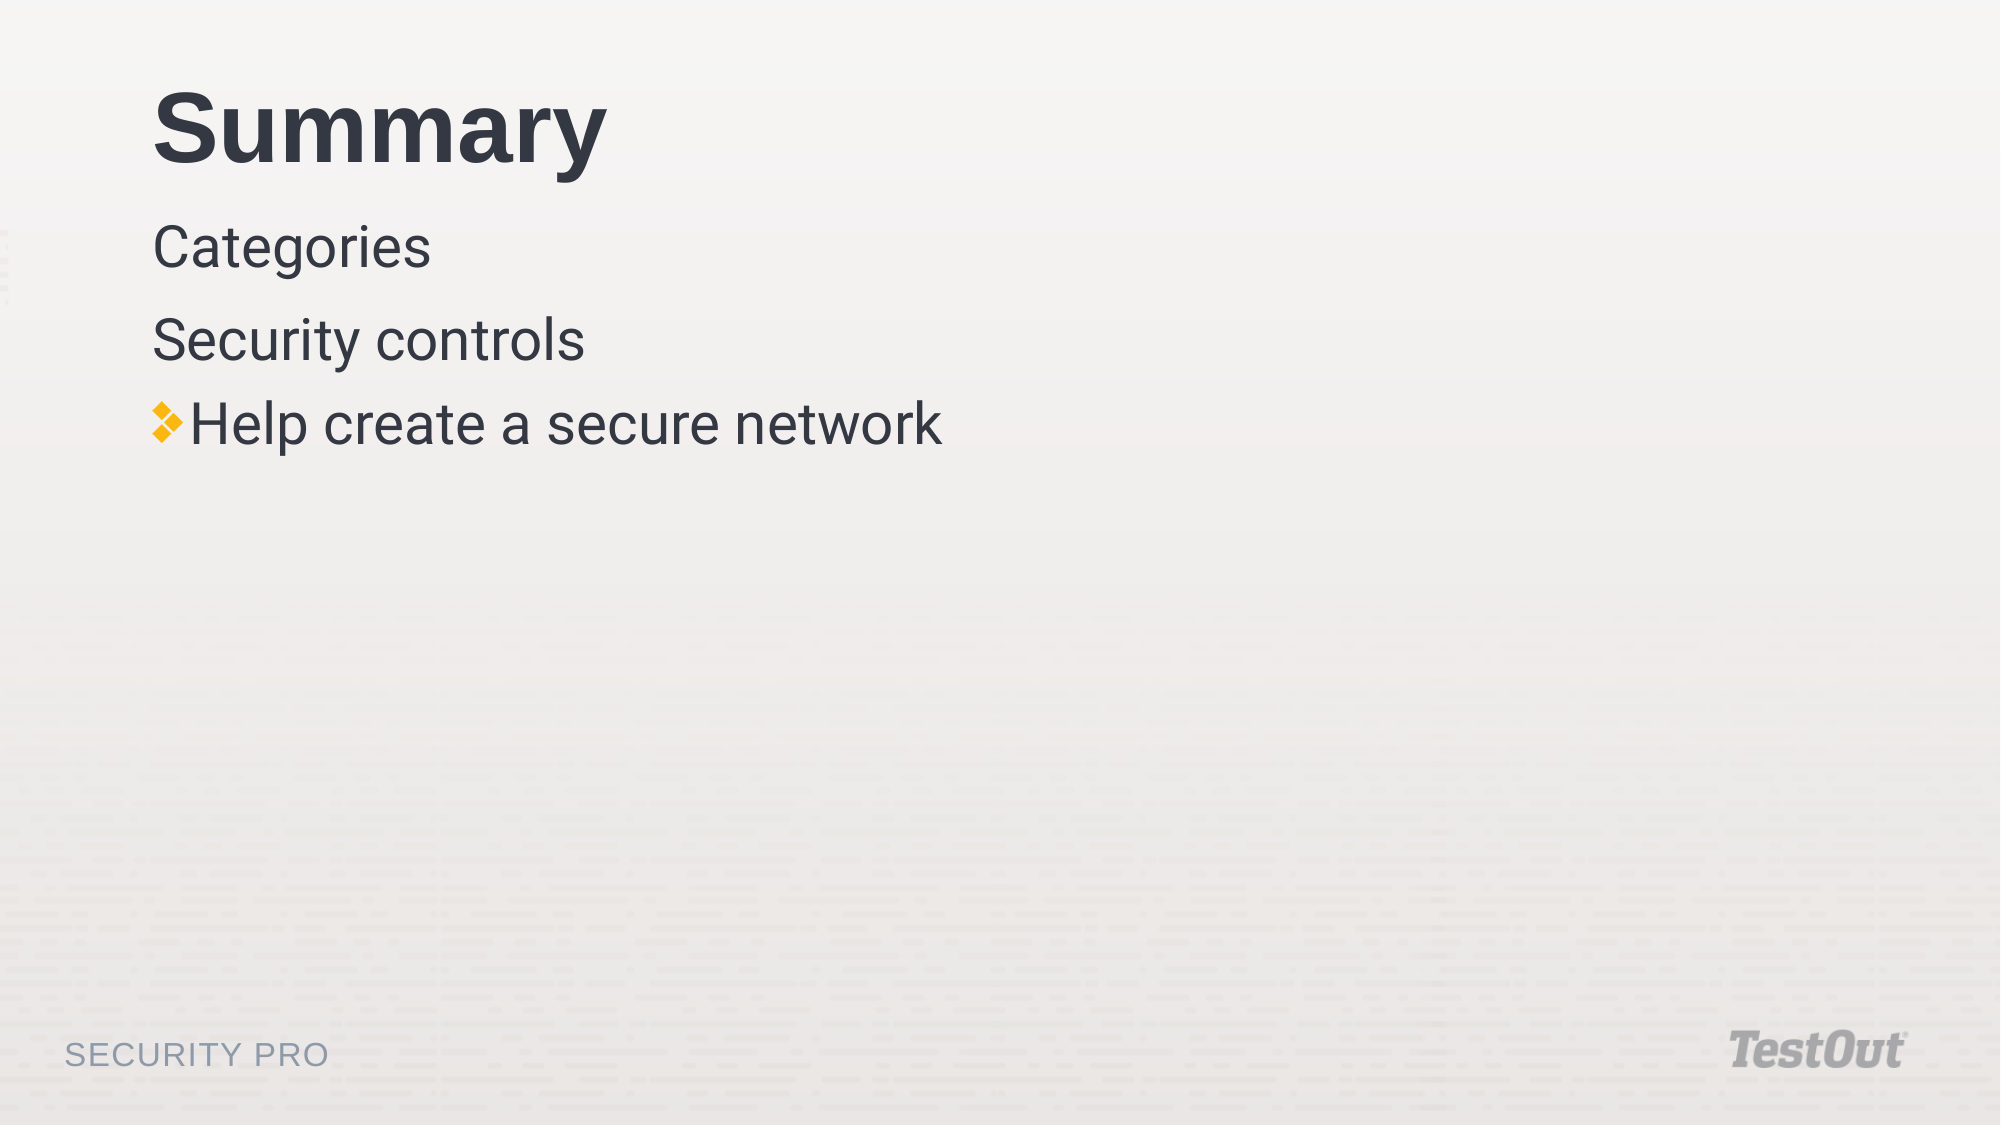

# Summary
Categories
Security controls
Help create a secure network
Security Pro